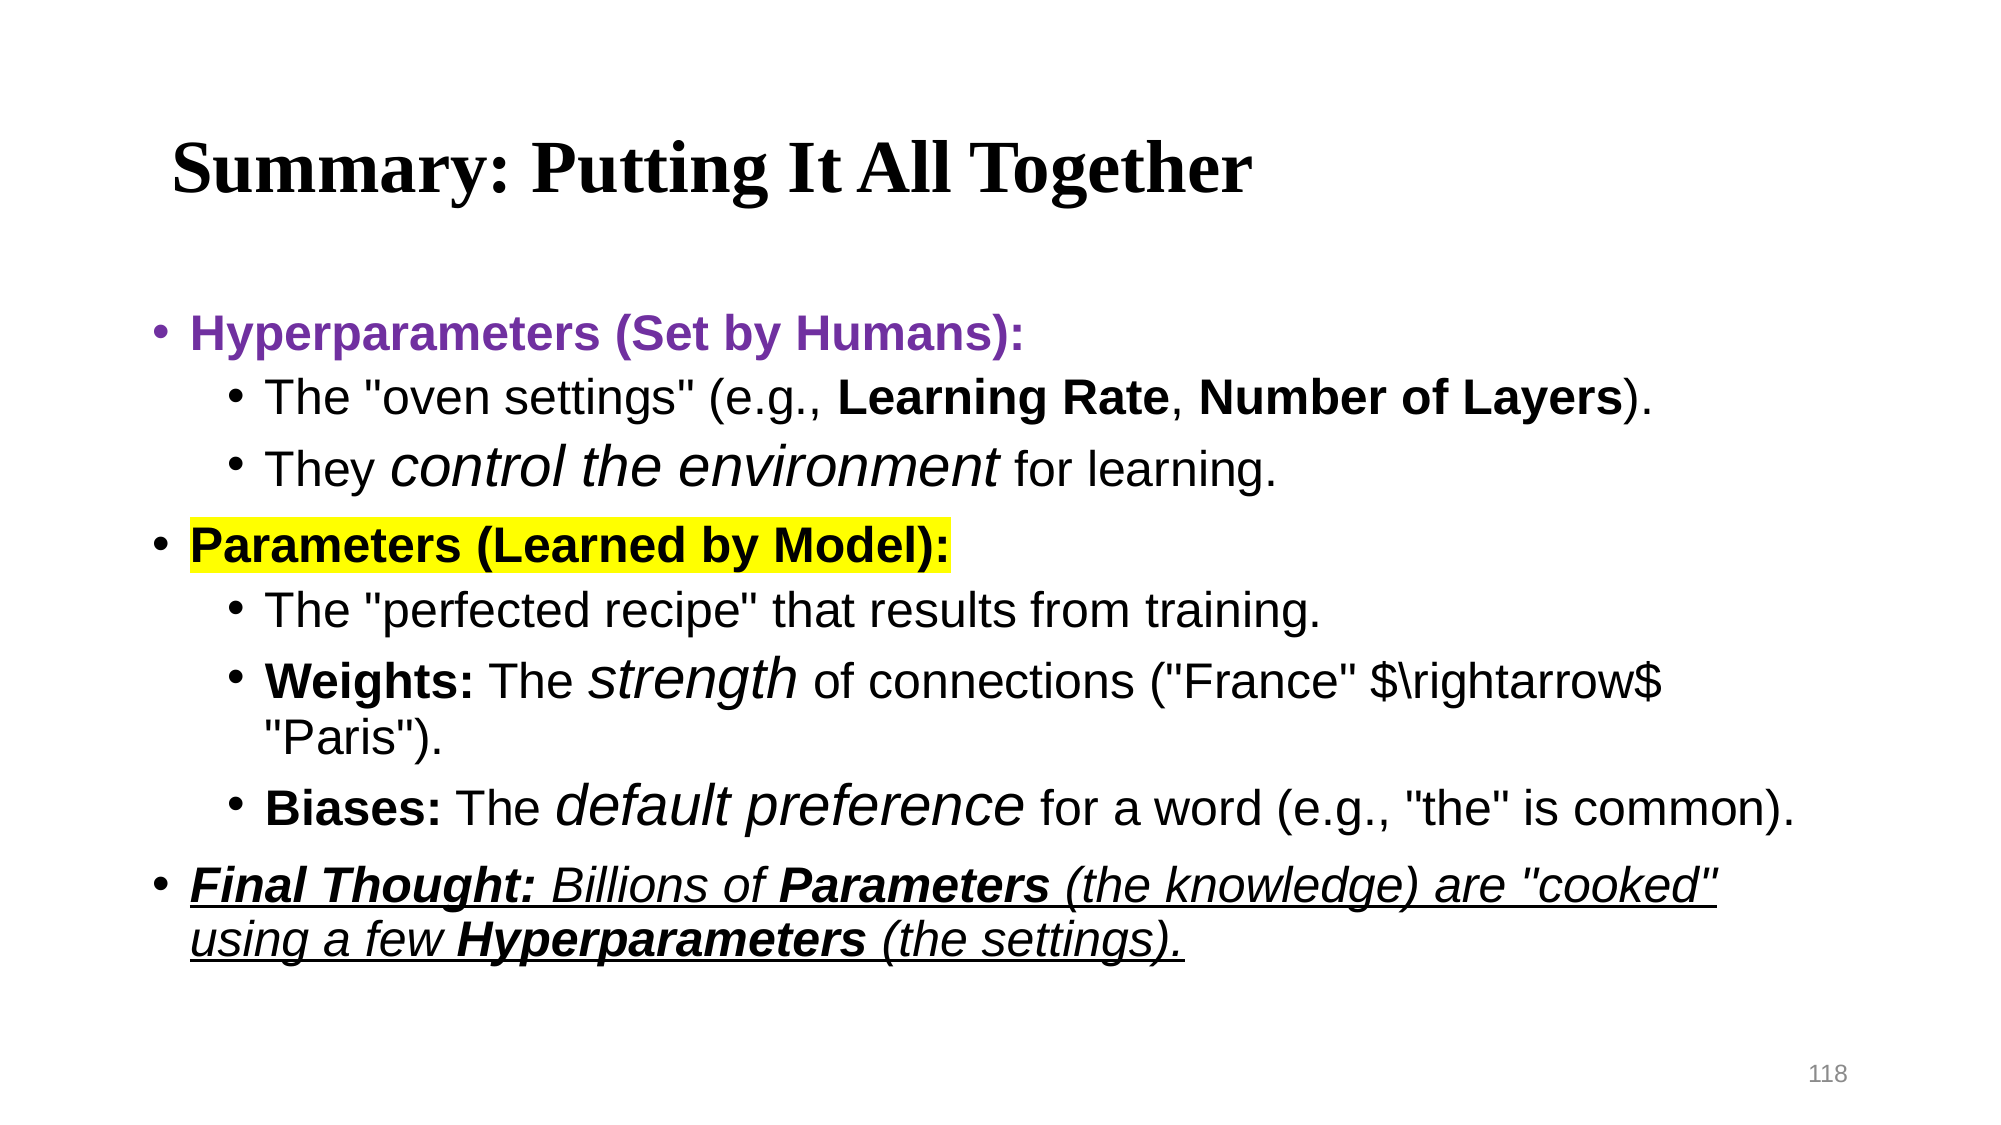

# Summary: Putting It All Together
Hyperparameters (Set by Humans):
The "oven settings" (e.g., Learning Rate, Number of Layers).
They control the environment for learning.
Parameters (Learned by Model):
The "perfected recipe" that results from training.
Weights: The strength of connections ("France" $\rightarrow$ "Paris").
Biases: The default preference for a word (e.g., "the" is common).
Final Thought: Billions of Parameters (the knowledge) are "cooked" using a few Hyperparameters (the settings).
118